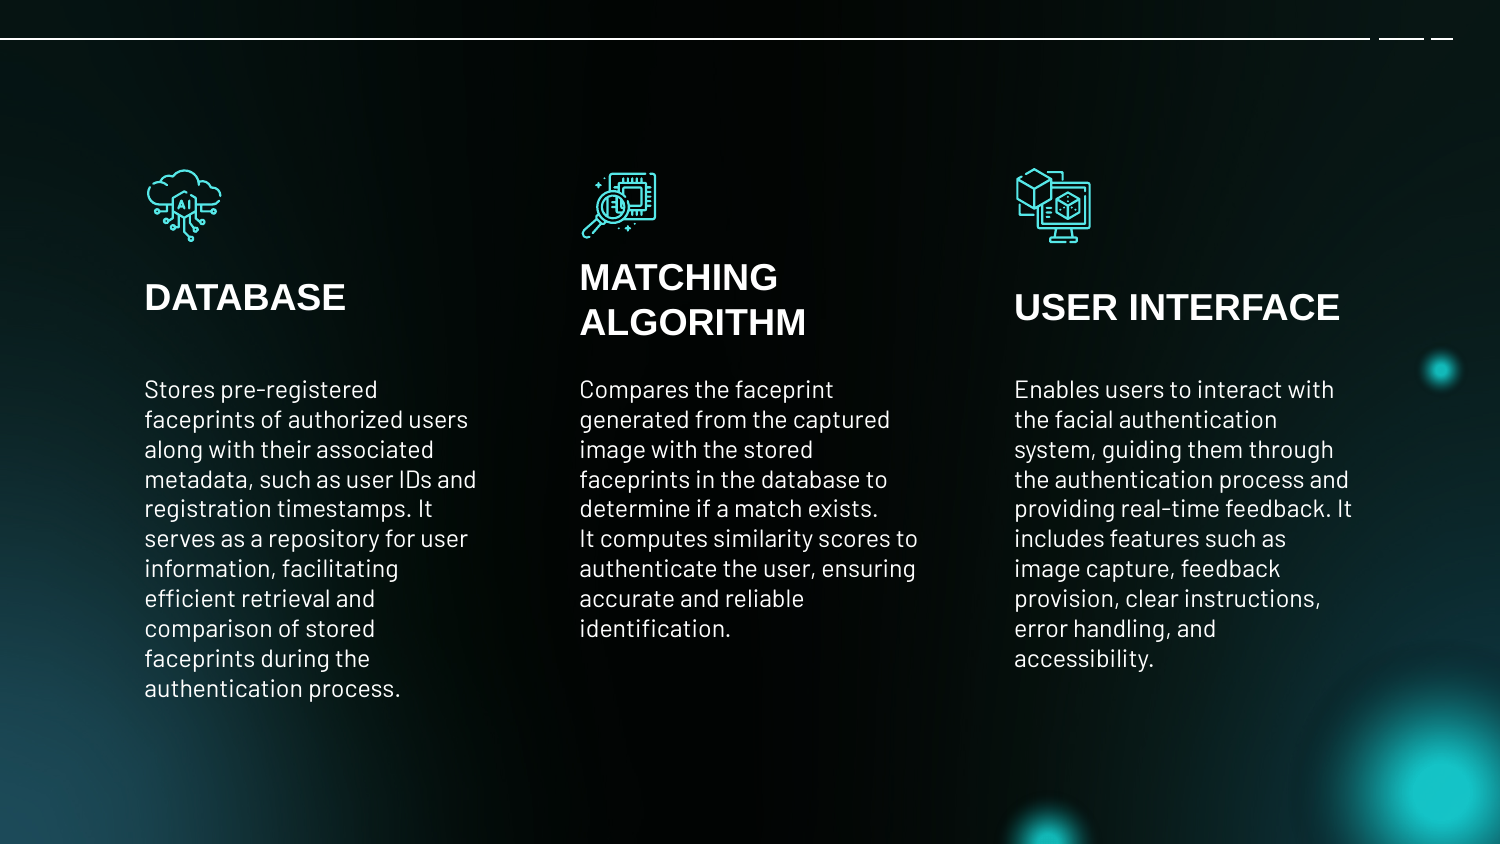

DATABASE
MATCHING ALGORITHM
USER INTERFACE
Stores pre-registered faceprints of authorized users along with their associated metadata, such as user IDs and registration timestamps. It serves as a repository for user information, facilitating efficient retrieval and comparison of stored faceprints during the authentication process.
Compares the faceprint generated from the captured image with the stored faceprints in the database to determine if a match exists.
It computes similarity scores to authenticate the user, ensuring accurate and reliable identification.
Enables users to interact with the facial authentication system, guiding them through the authentication process and providing real-time feedback. It includes features such as image capture, feedback provision, clear instructions, error handling, and accessibility.